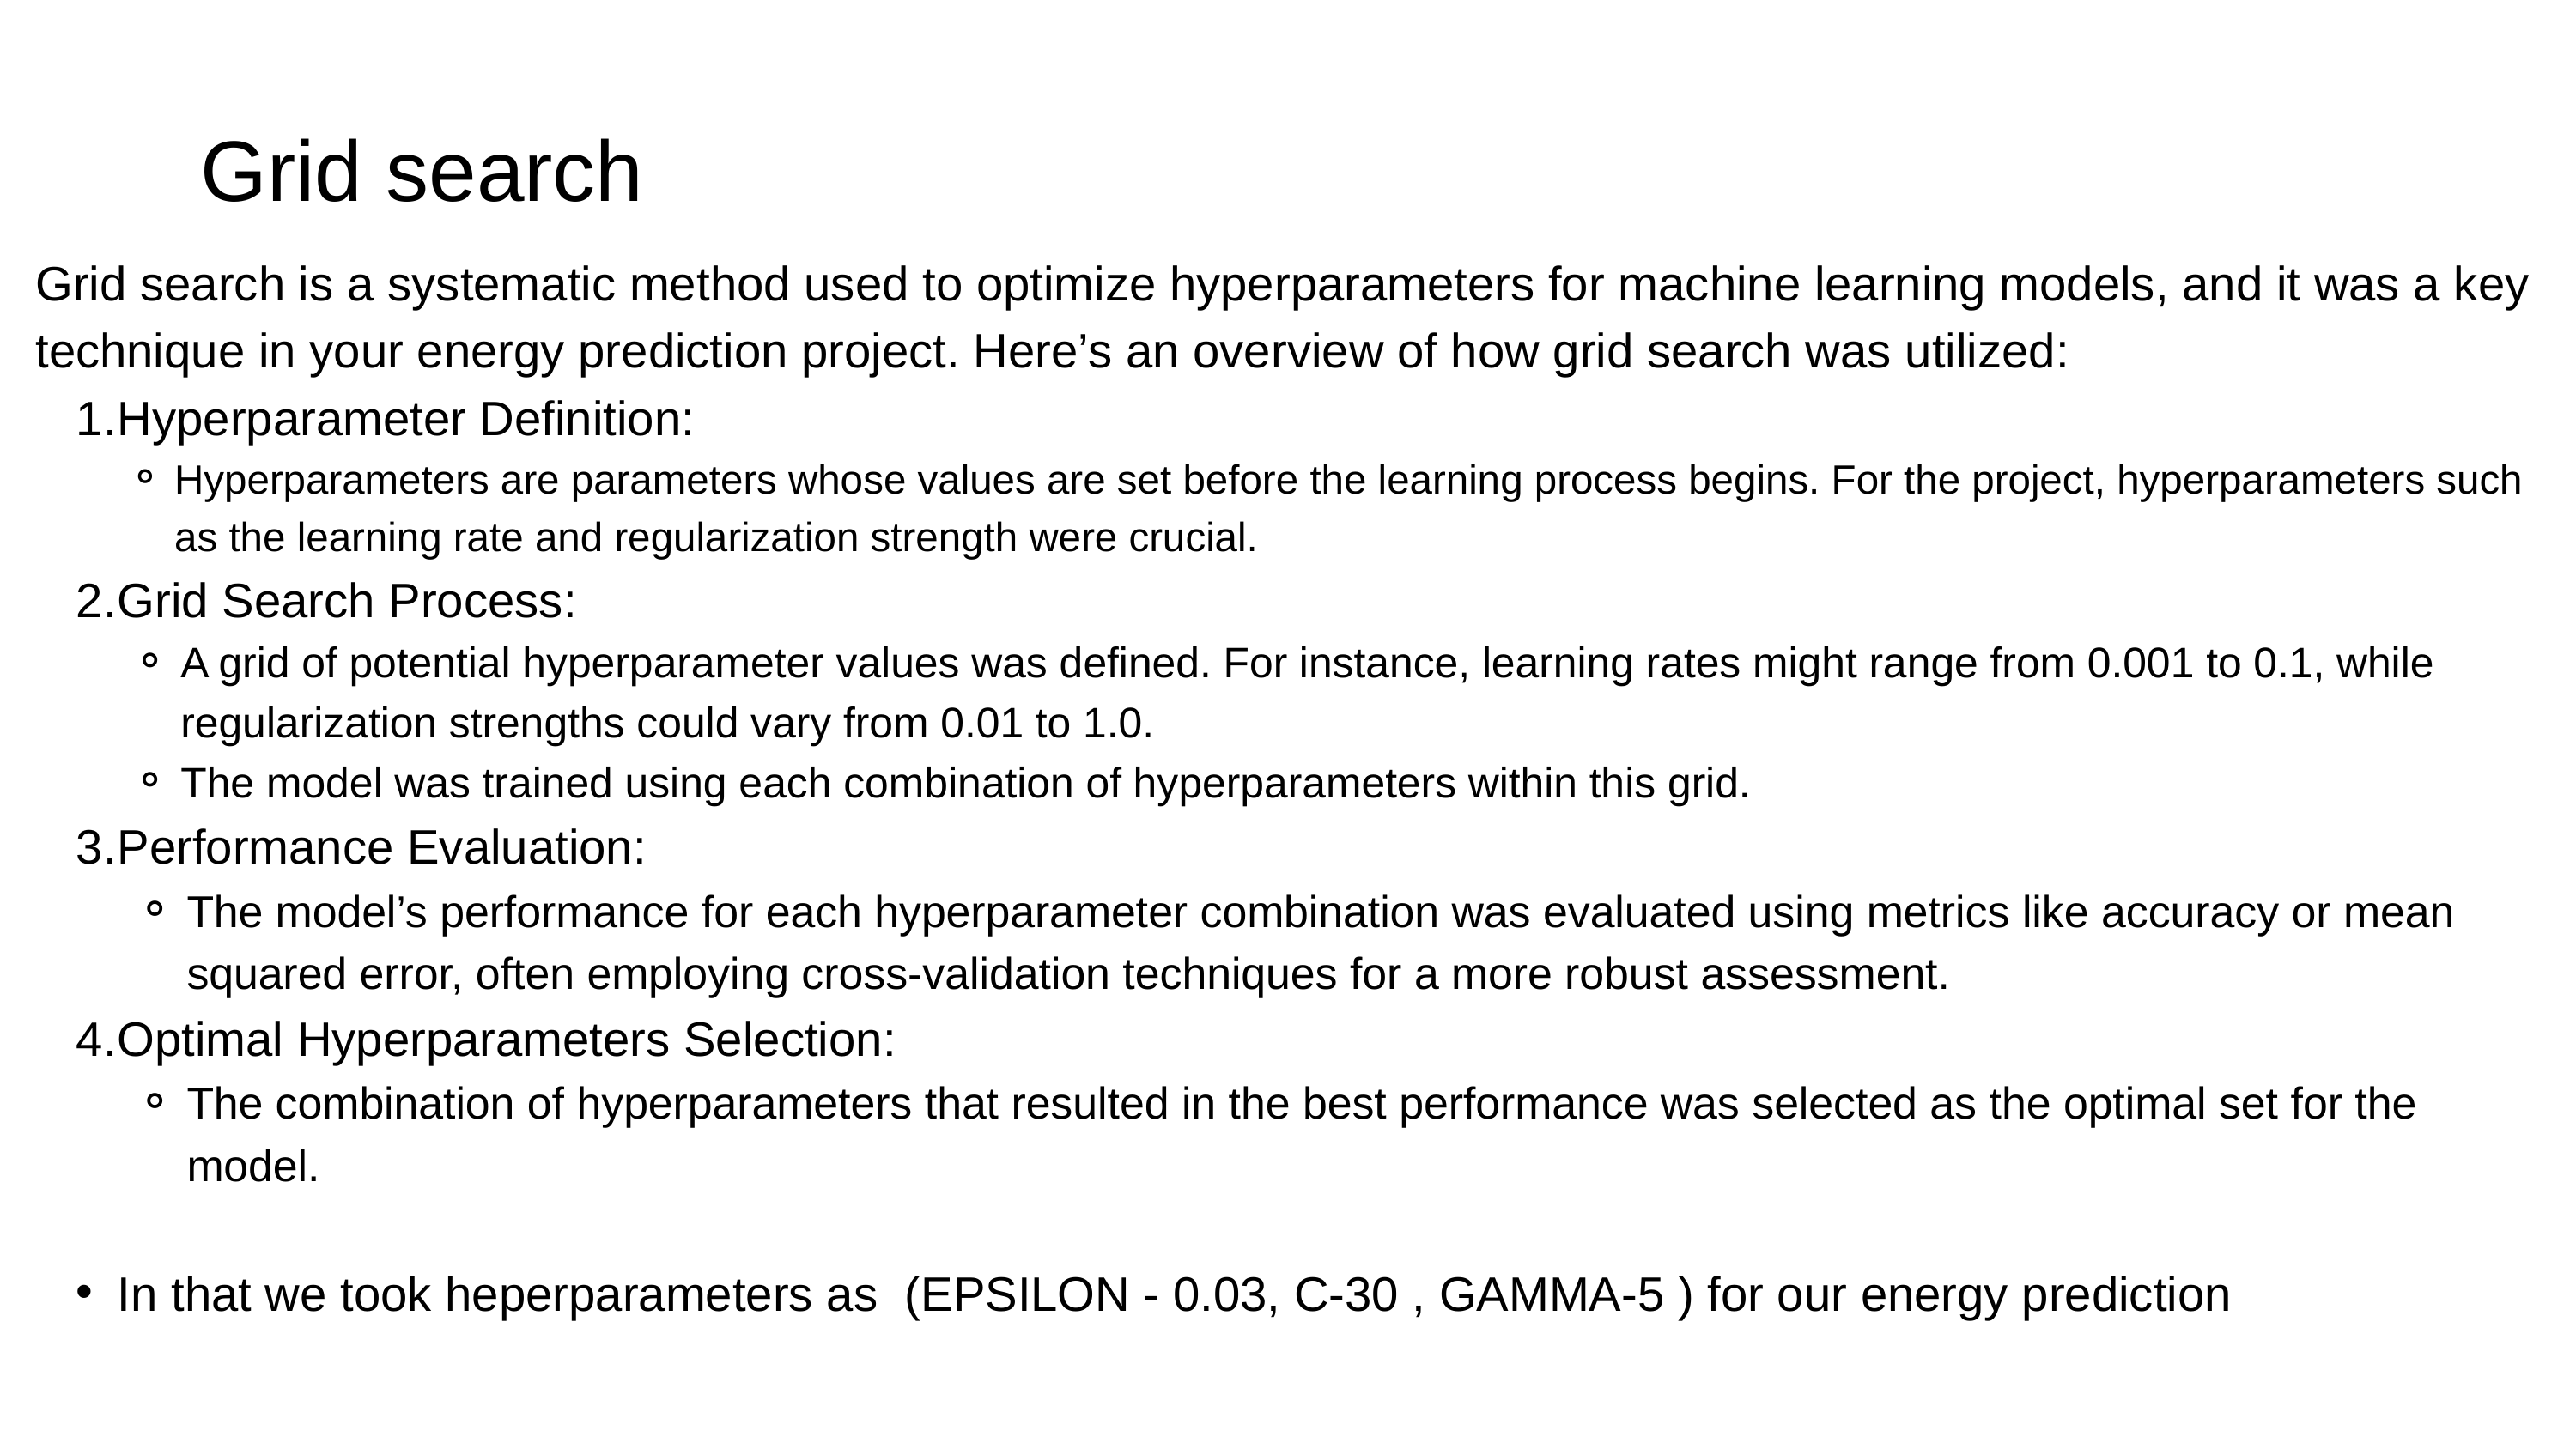

Grid search
Grid search is a systematic method used to optimize hyperparameters for machine learning models, and it was a key technique in your energy prediction project. Here’s an overview of how grid search was utilized:
Hyperparameter Definition:
Hyperparameters are parameters whose values are set before the learning process begins. For the project, hyperparameters such as the learning rate and regularization strength were crucial.
Grid Search Process:
A grid of potential hyperparameter values was defined. For instance, learning rates might range from 0.001 to 0.1, while regularization strengths could vary from 0.01 to 1.0.
The model was trained using each combination of hyperparameters within this grid.
Performance Evaluation:
The model’s performance for each hyperparameter combination was evaluated using metrics like accuracy or mean squared error, often employing cross-validation techniques for a more robust assessment.
Optimal Hyperparameters Selection:
The combination of hyperparameters that resulted in the best performance was selected as the optimal set for the model.

In that we took heperparameters as  (EPSILON - 0.03, C-30 , GAMMA-5 ) for our energy prediction